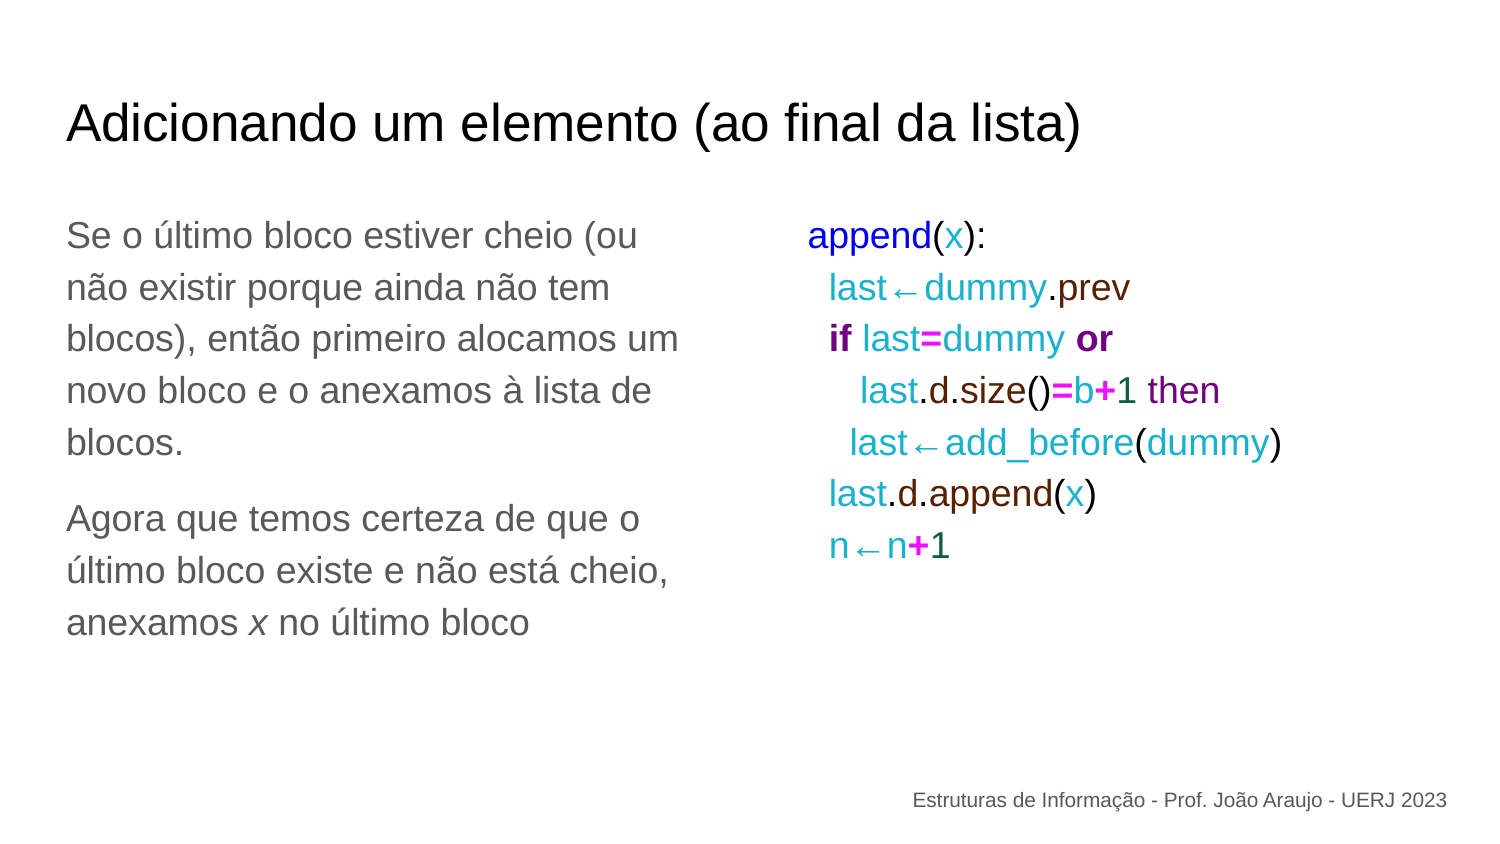

# Adicionando um elemento (ao final da lista)
Se o último bloco estiver cheio (ou não existir porque ainda não tem blocos), então primeiro alocamos um novo bloco e o anexamos à lista de blocos.
Agora que temos certeza de que o último bloco existe e não está cheio, anexamos x no último bloco

append(x):
  last←dummy.prev
  if last=dummy or
     last.d.size()=b+1 then
    last←add_before(dummy)
  last.d.append(x)
  n←n+1